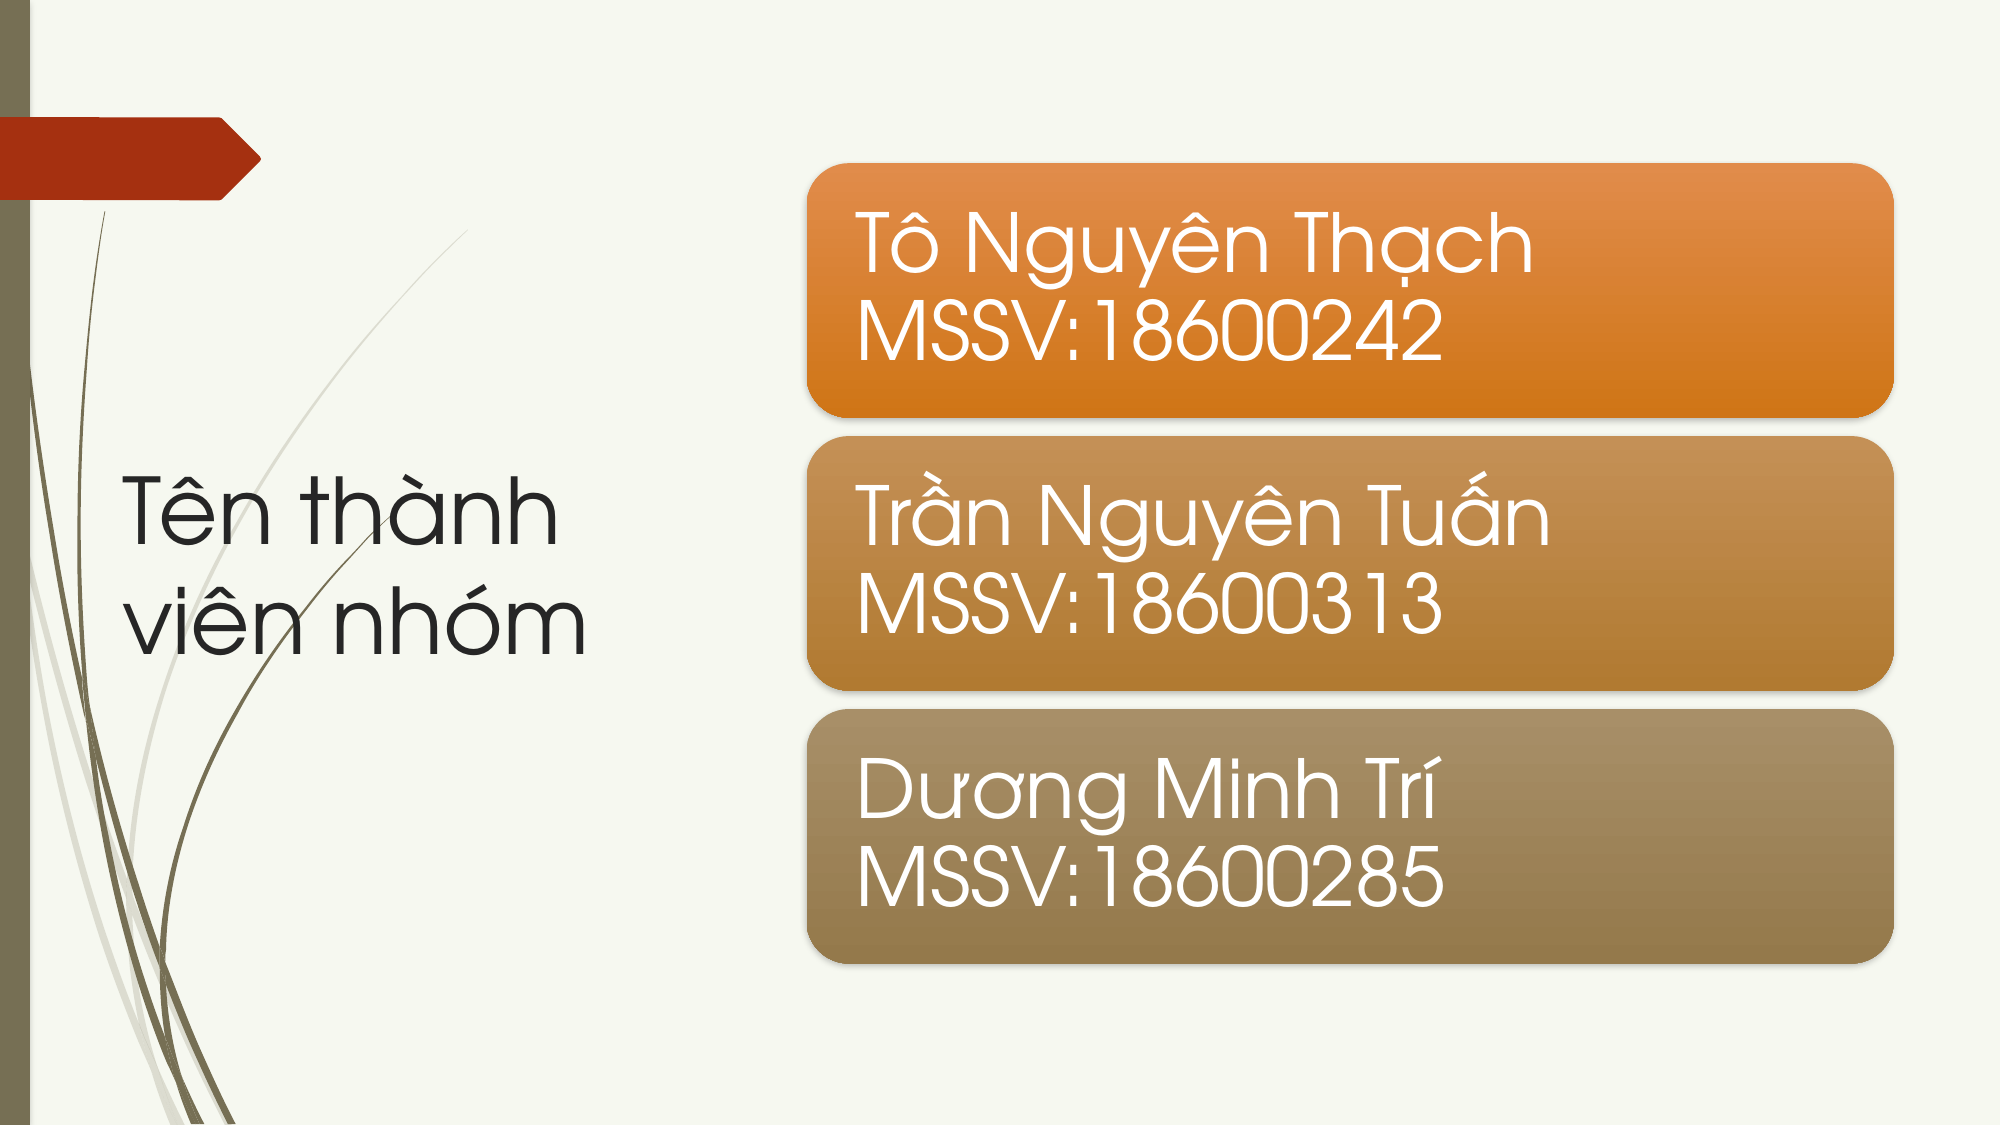

Tô Nguyên Thạch MSSV:18600242
Trần Nguyên Tuấn MSSV:18600313
Dương Minh Trí MSSV:18600285
# Tên thành viên nhóm